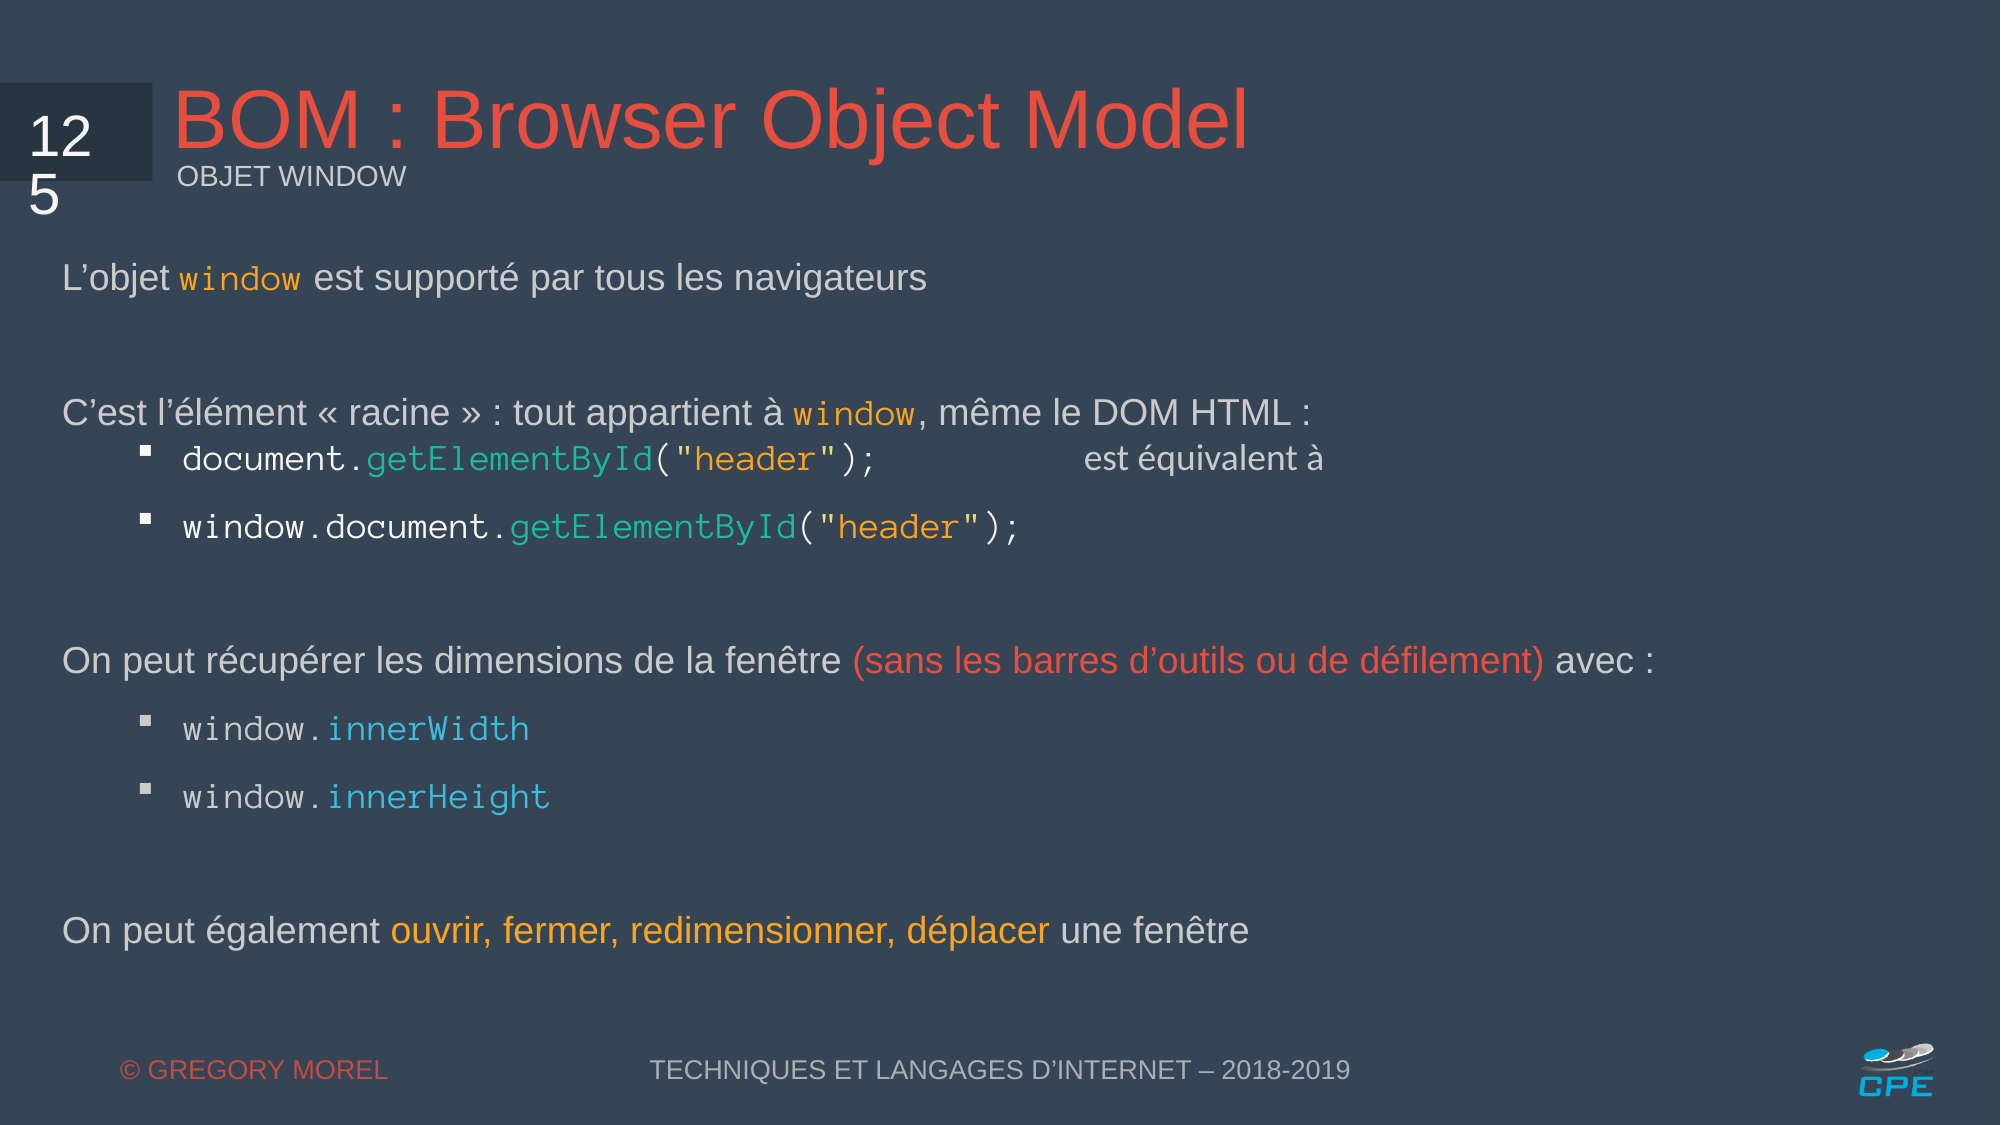

# BOM : Browser Object Model
125
OBJET WINDOW
L’objet window est supporté par tous les navigateurs

C’est l’élément « racine » : tout appartient à window, même le DOM HTML :
document.getElementById("header");    		est équivalent à
window.document.getElementById("header");

On peut récupérer les dimensions de la fenêtre (sans les barres d’outils ou de défilement) avec :
window.innerWidth
window.innerHeight

On peut également ouvrir, fermer, redimensionner, déplacer une fenêtre